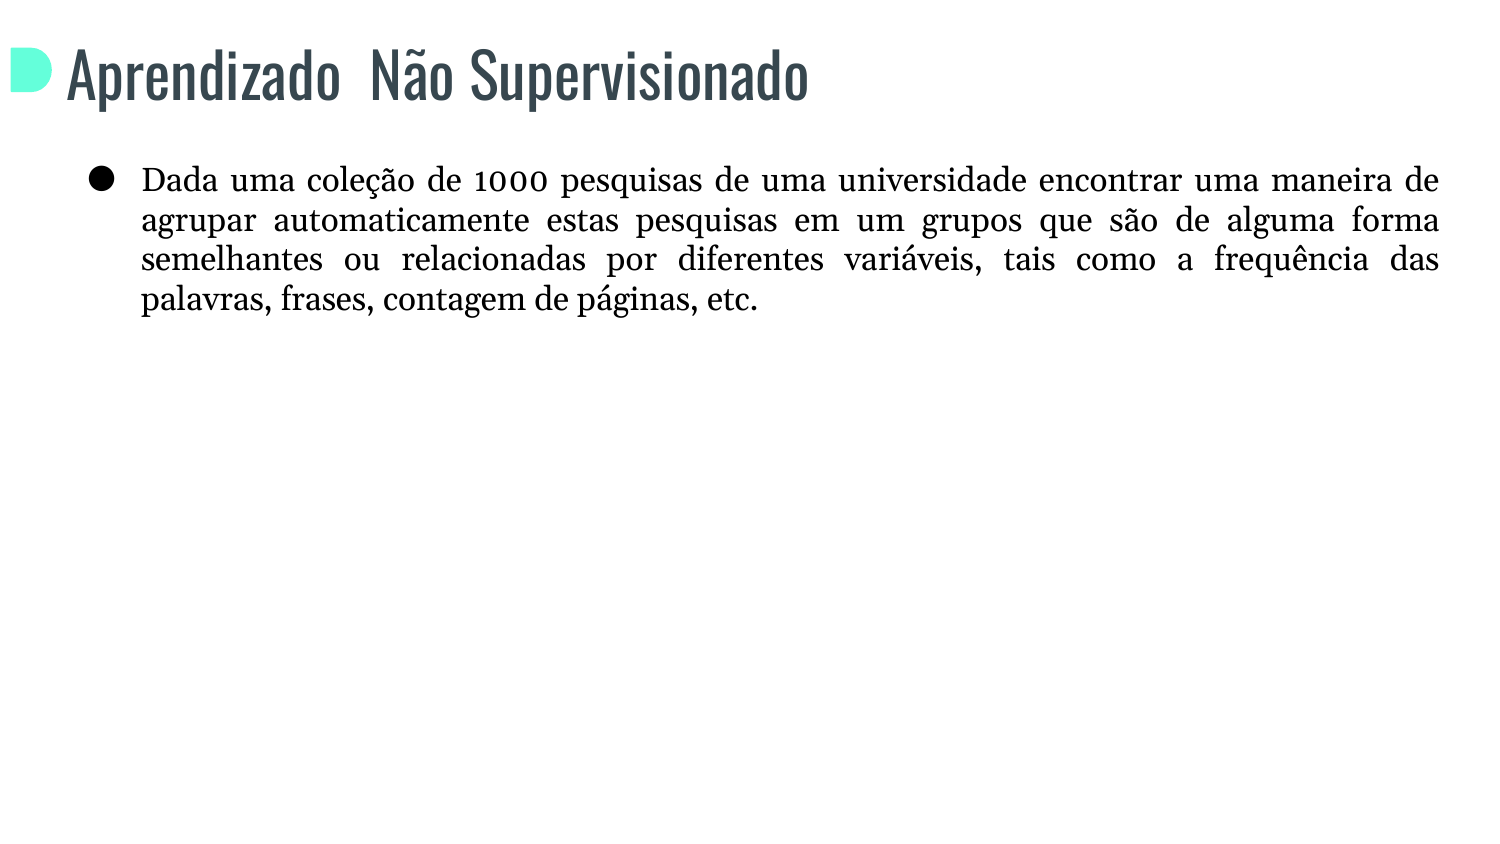

# Aprendizado  Não Supervisionado

Dada uma coleção de 1000 pesquisas de uma universidade encontrar uma maneira de agrupar automaticamente estas pesquisas em um grupos que são de alguma forma semelhantes ou relacionadas por diferentes variáveis, tais como a frequência das palavras, frases, contagem de páginas, etc.